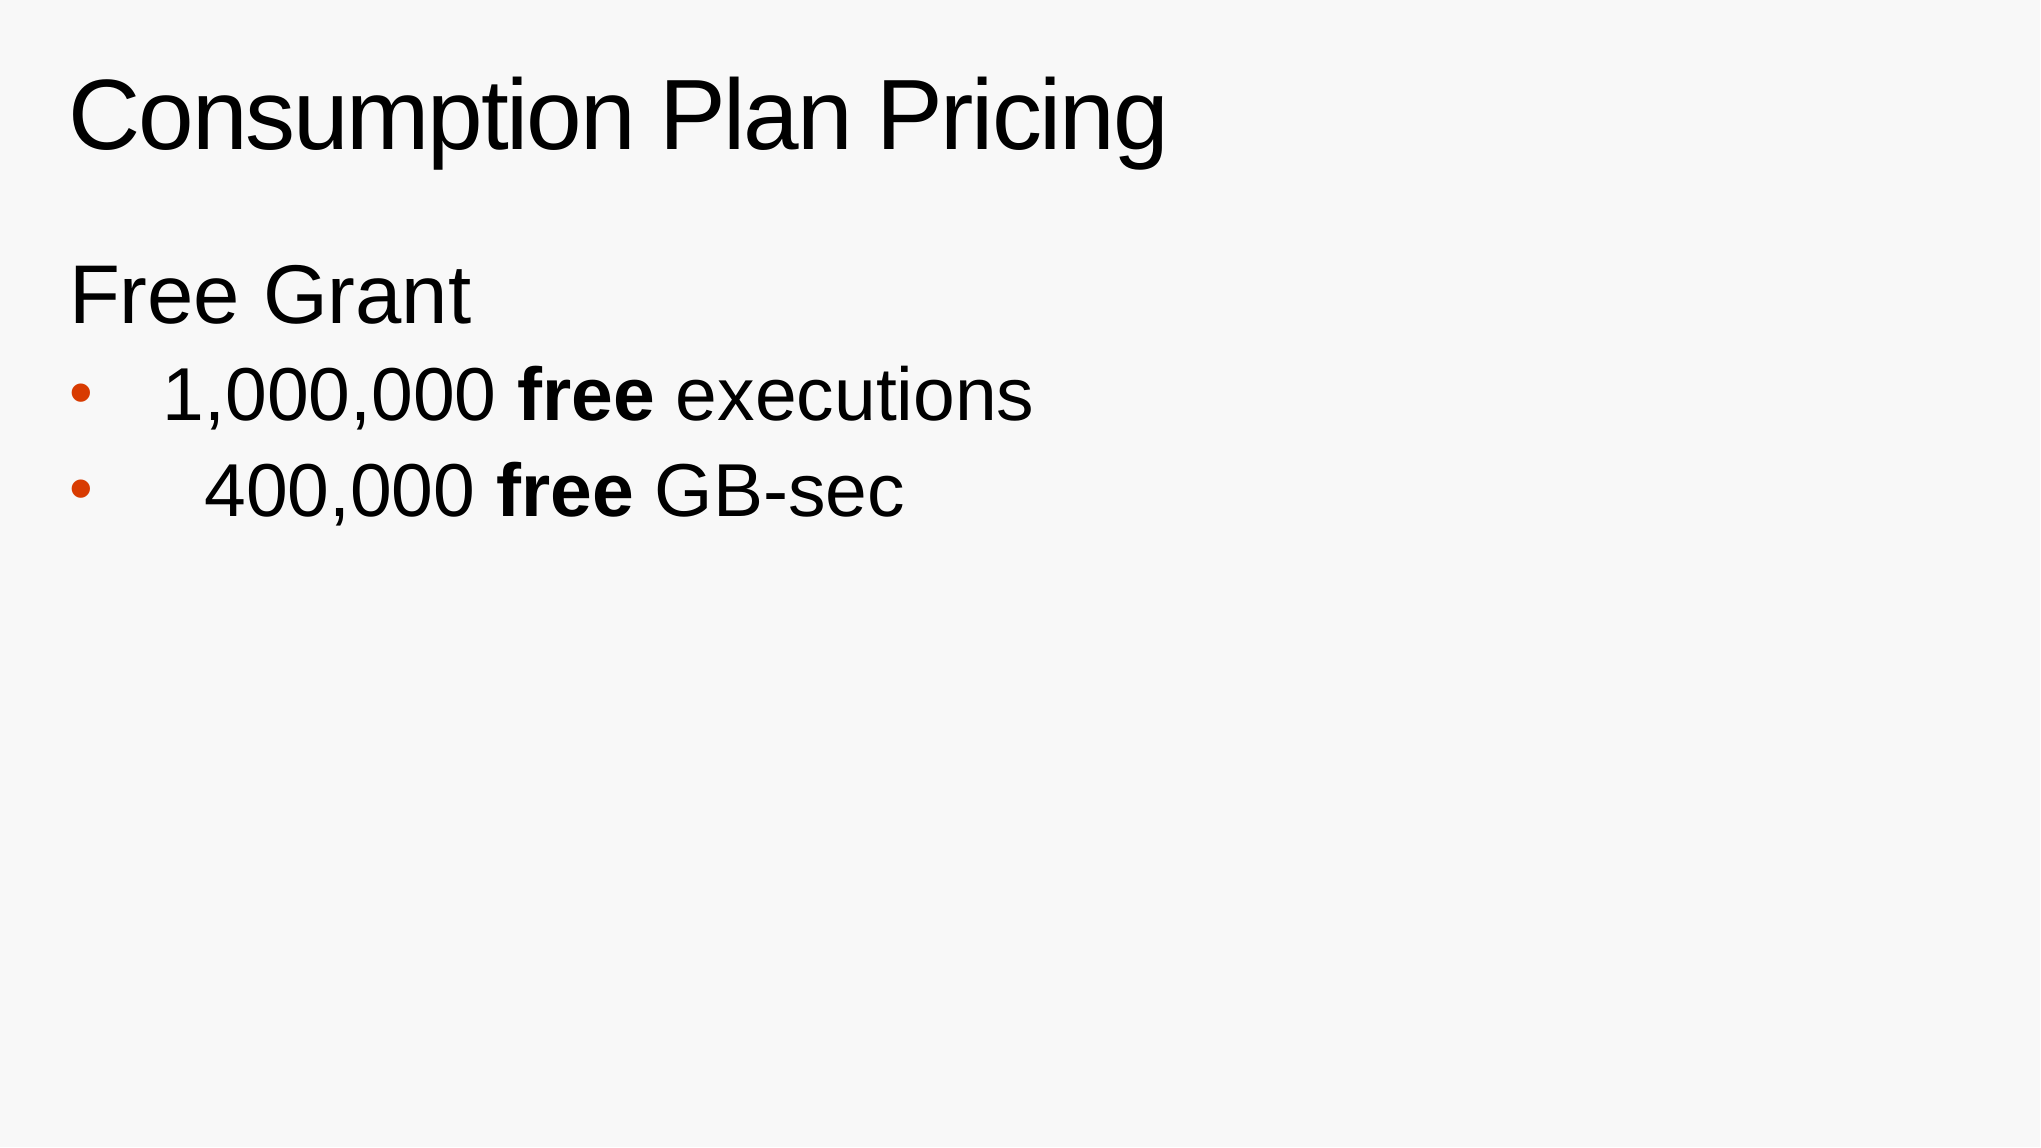

# Consumption Plan Pricing
Free Grant
1,000,000 free executions
  400,000 free GB-sec